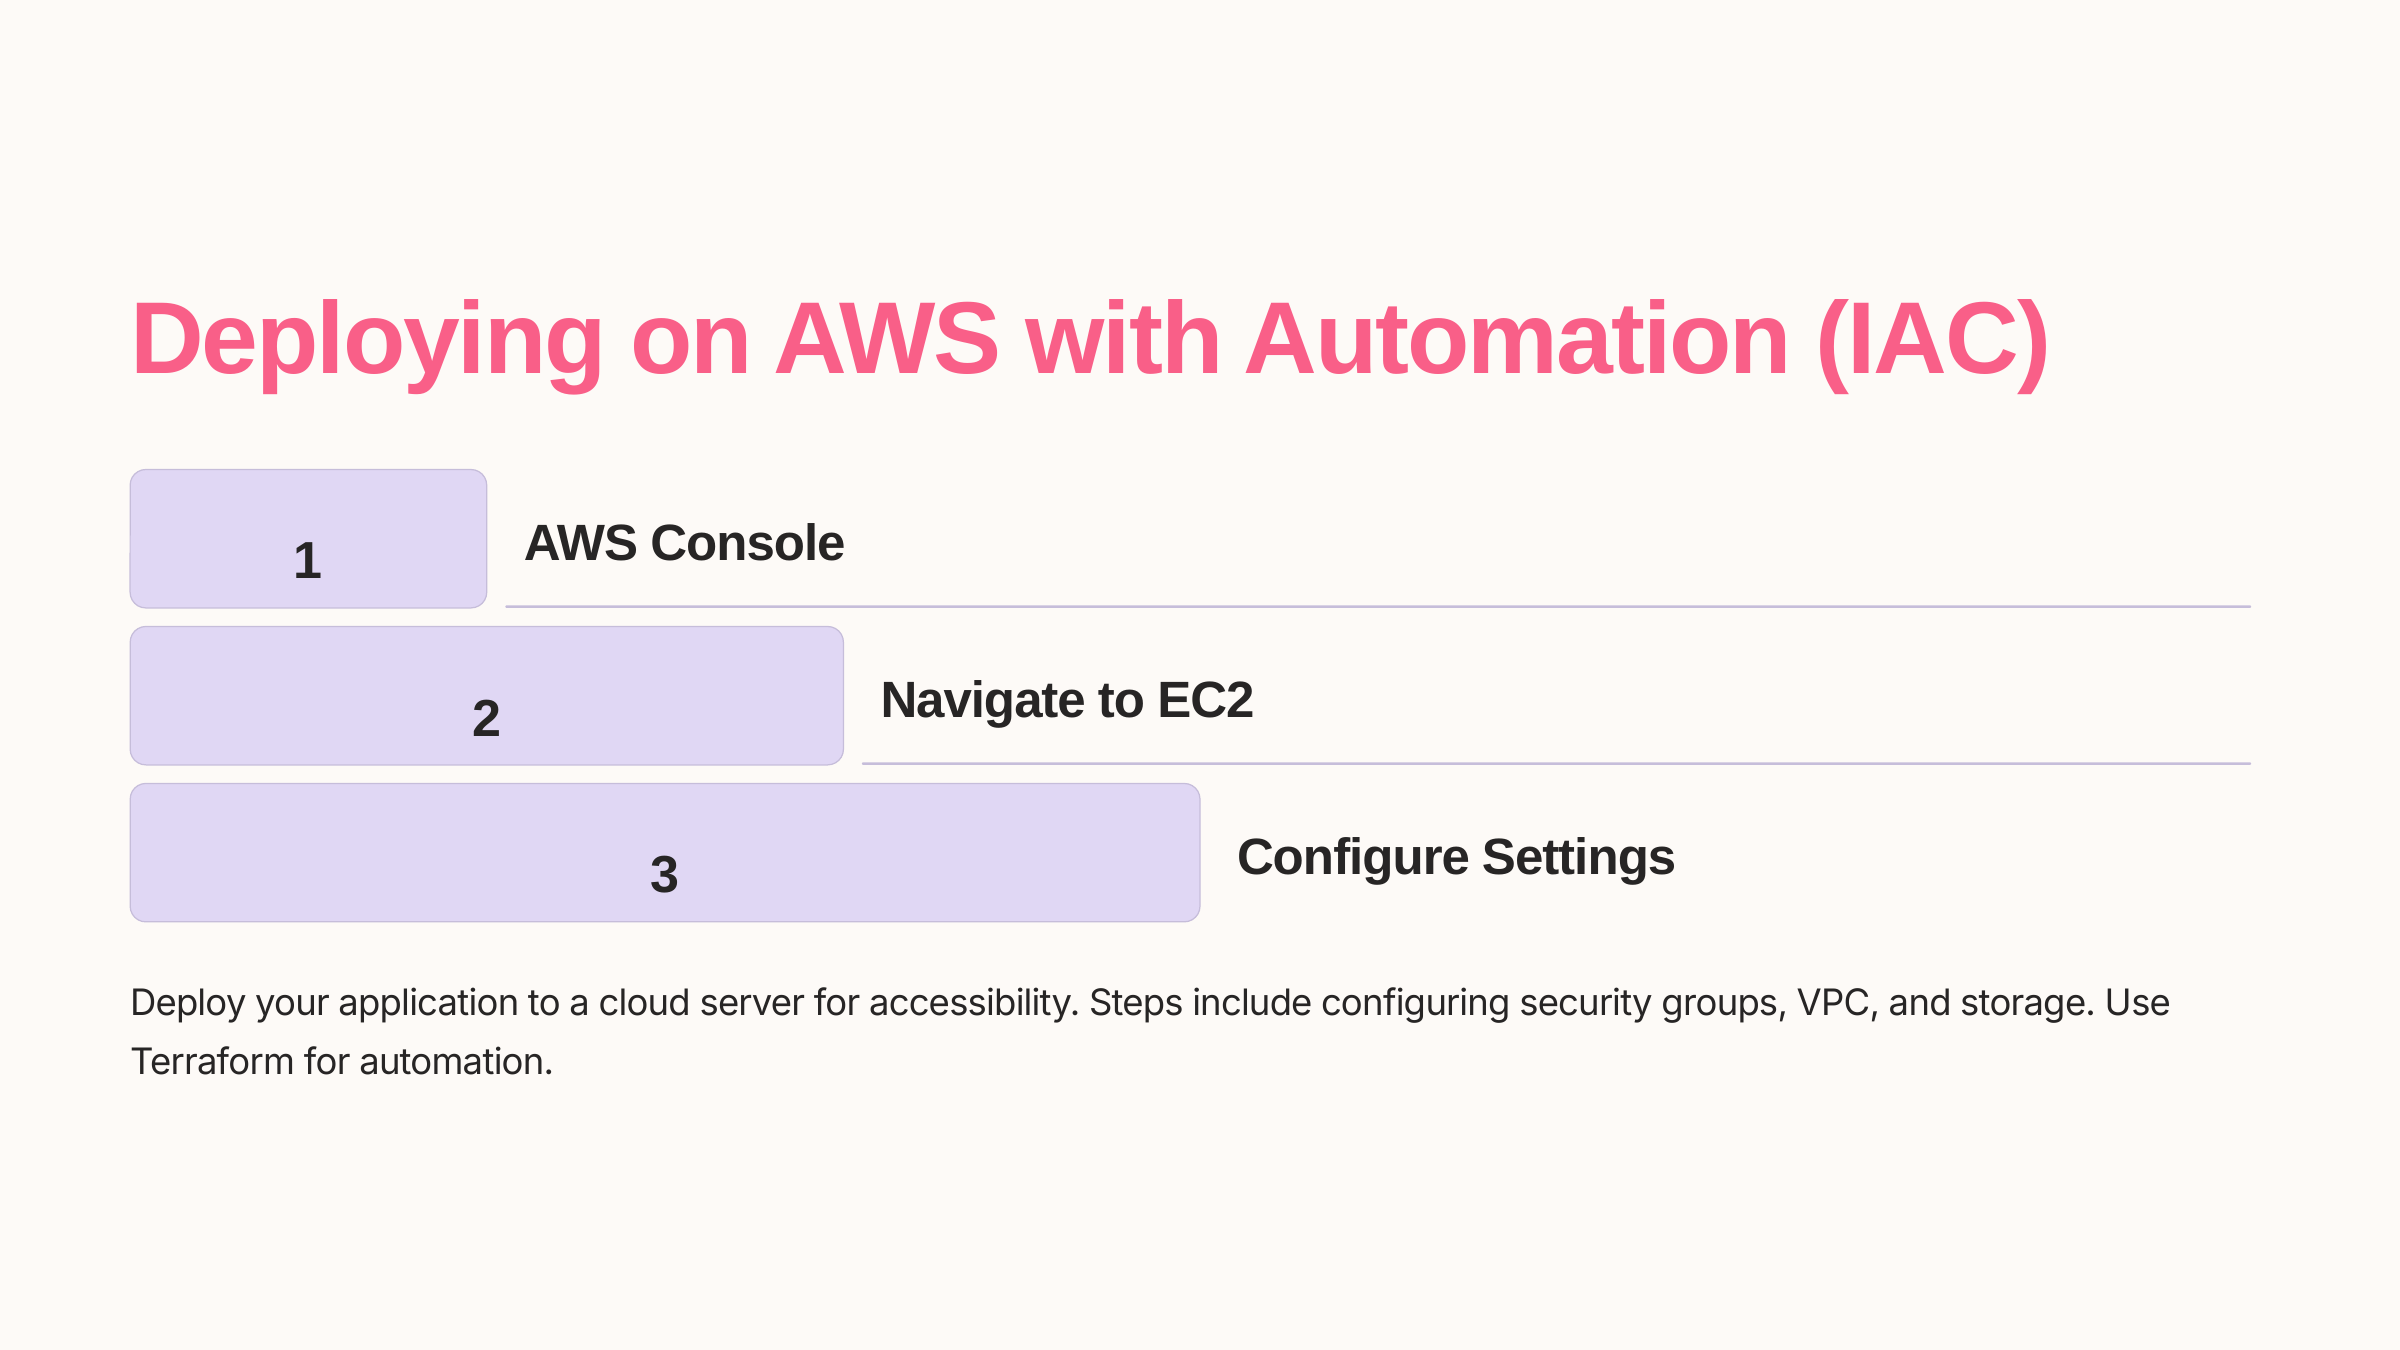

Deploying on AWS with Automation (IAC)

1
AWS Console

2
Navigate to EC2

3
Configure Settings
Deploy your application to a cloud server for accessibility. Steps include configuring security groups, VPC, and storage. Use Terraform for automation.